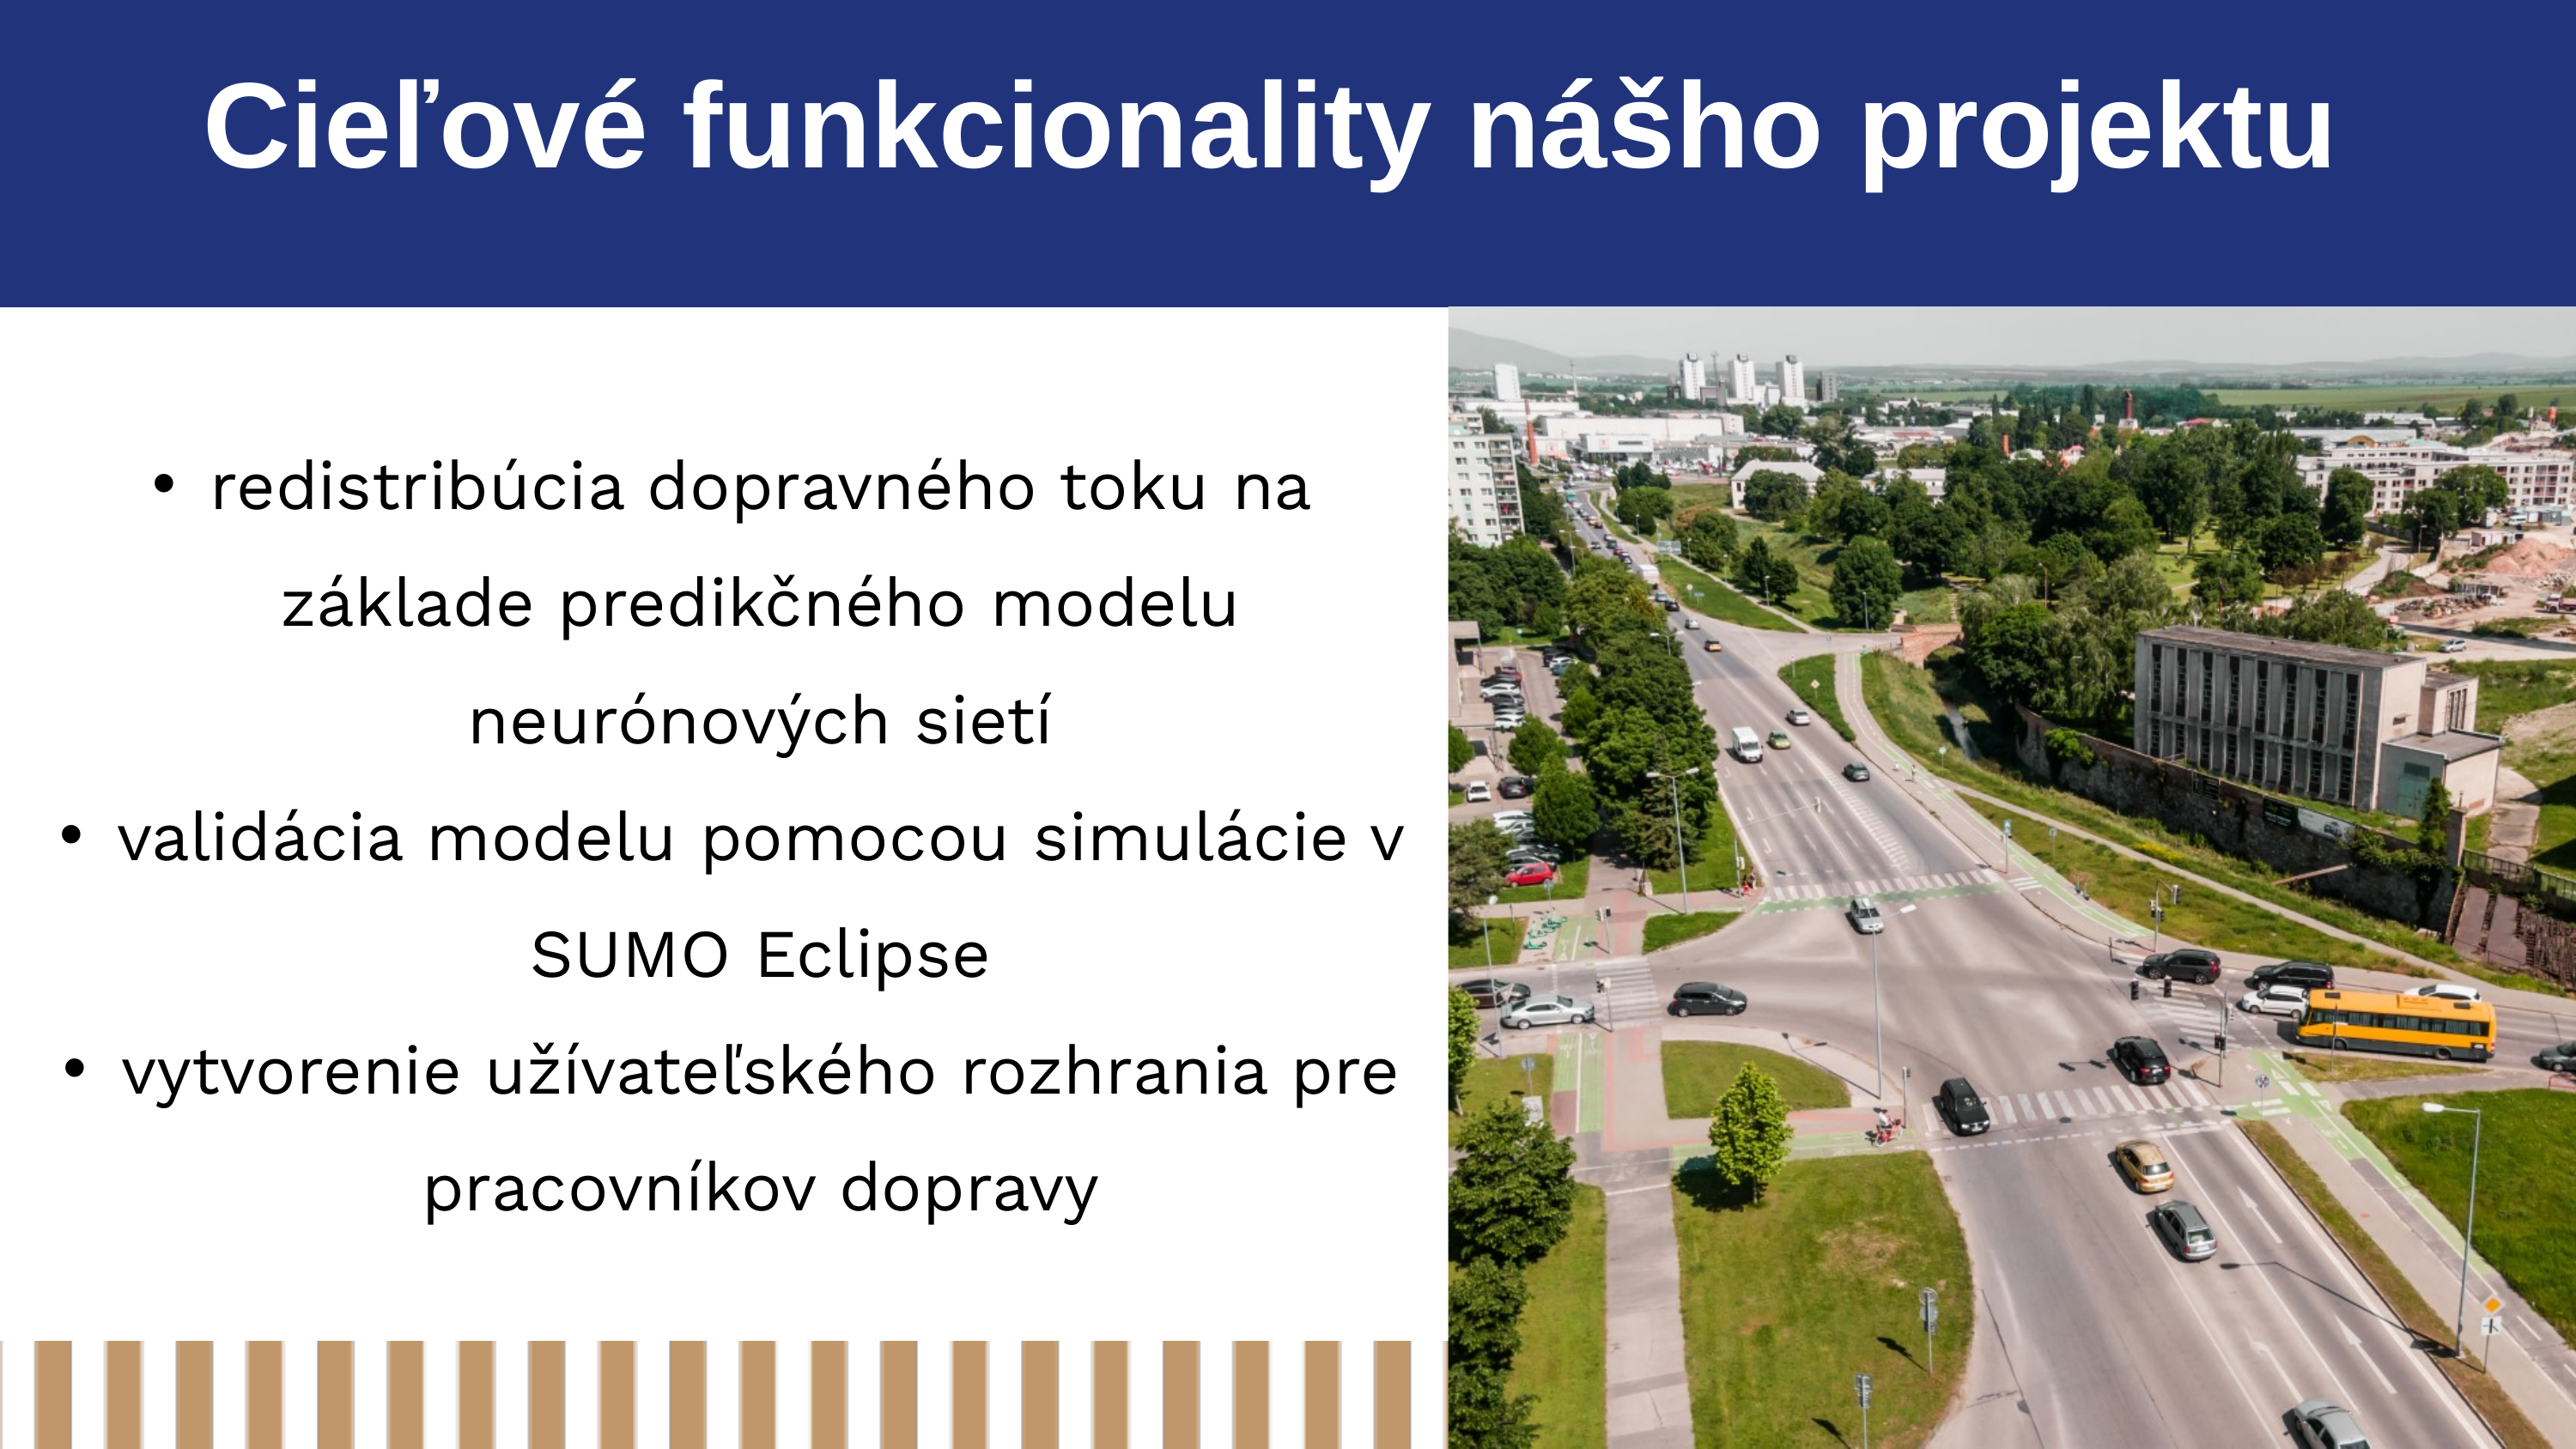

Cieľové funkcionality nášho projektu

redistribúcia dopravného toku na základe predikčného modelu neurónových sietí
validácia modelu pomocou simulácie v SUMO Eclipse
vytvorenie užívateľského rozhrania pre pracovníkov dopravy